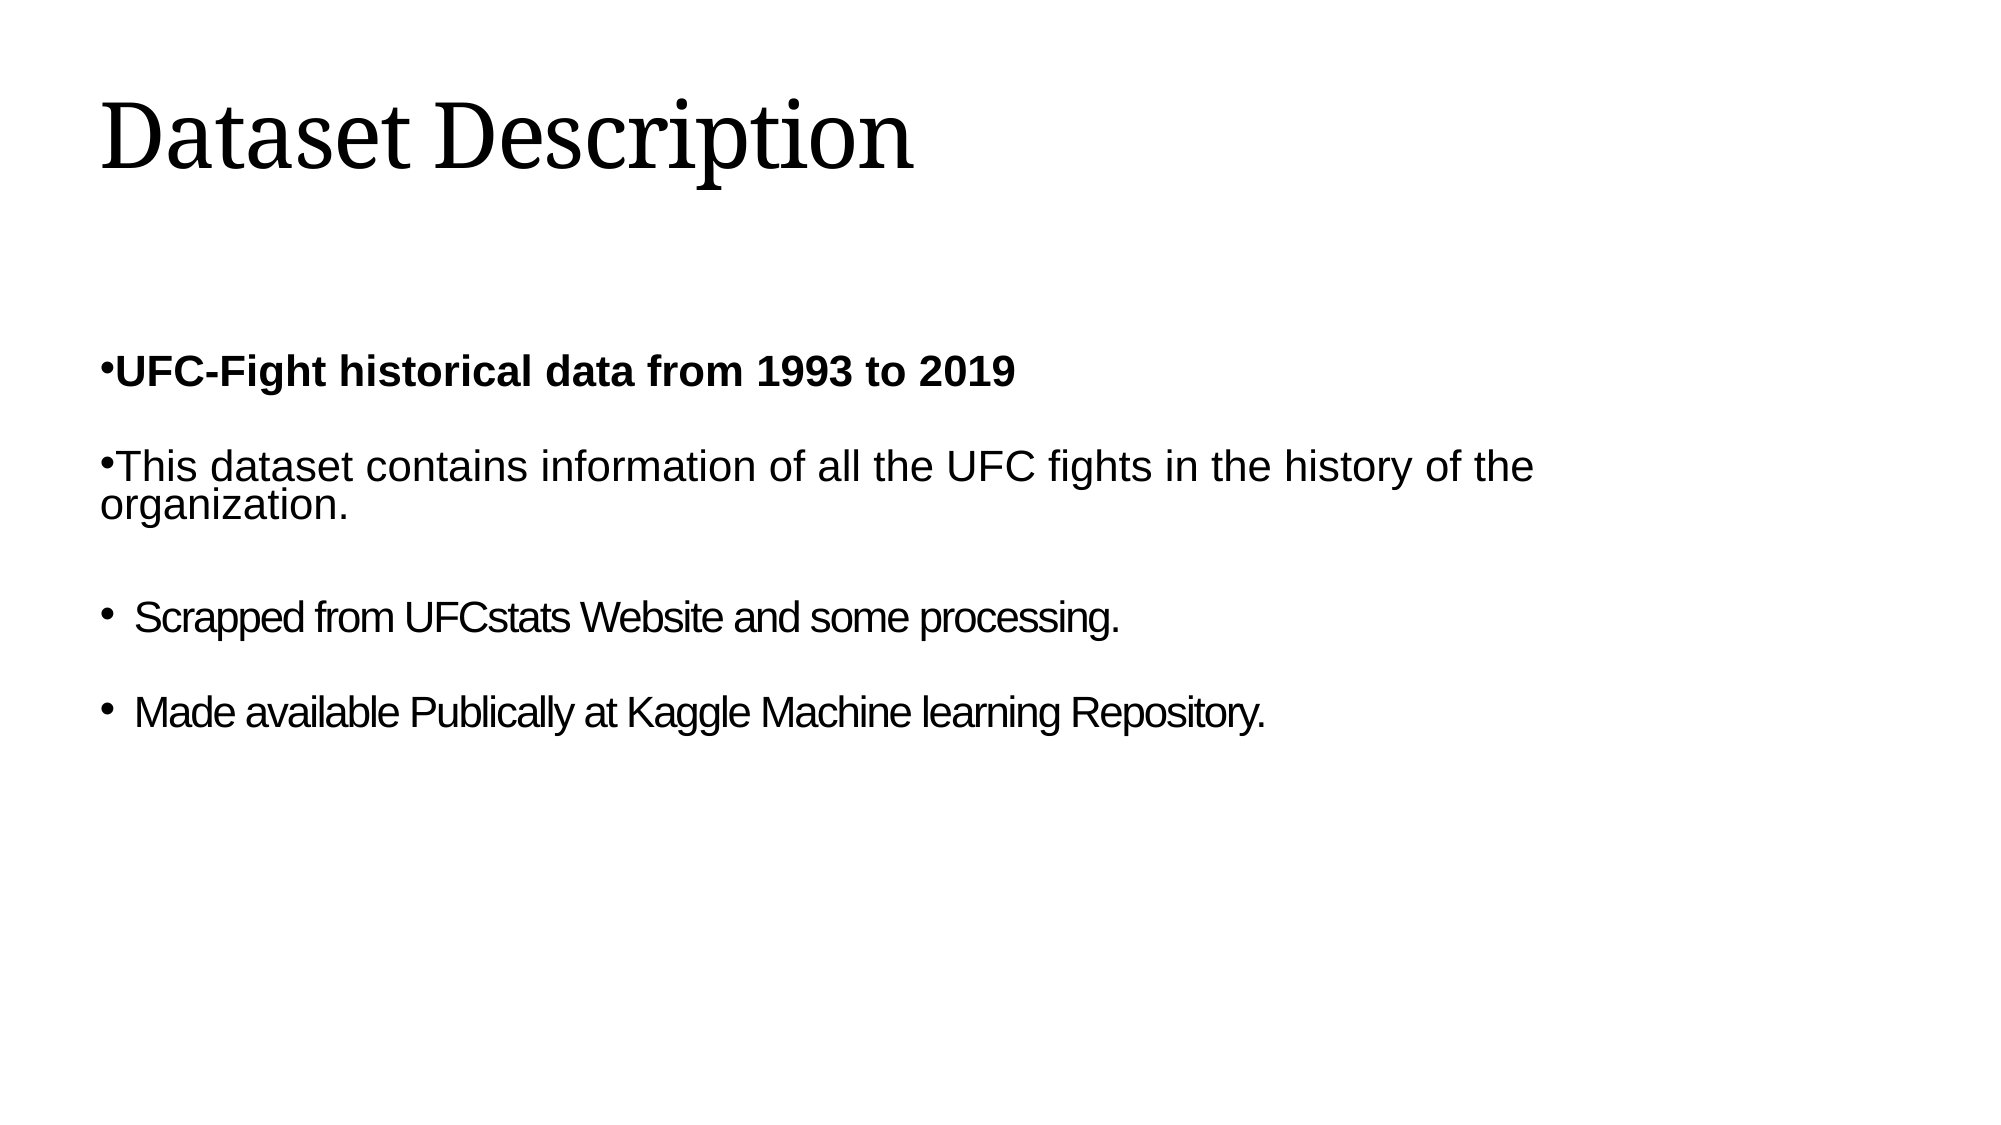

# Dataset Description

UFC-Fight historical data from 1993 to 2019

This dataset contains information of all the UFC fights in the history of the organization.

Scrapped from UFCstats Website and some processing.

Made available Publically at Kaggle Machine learning Repository.